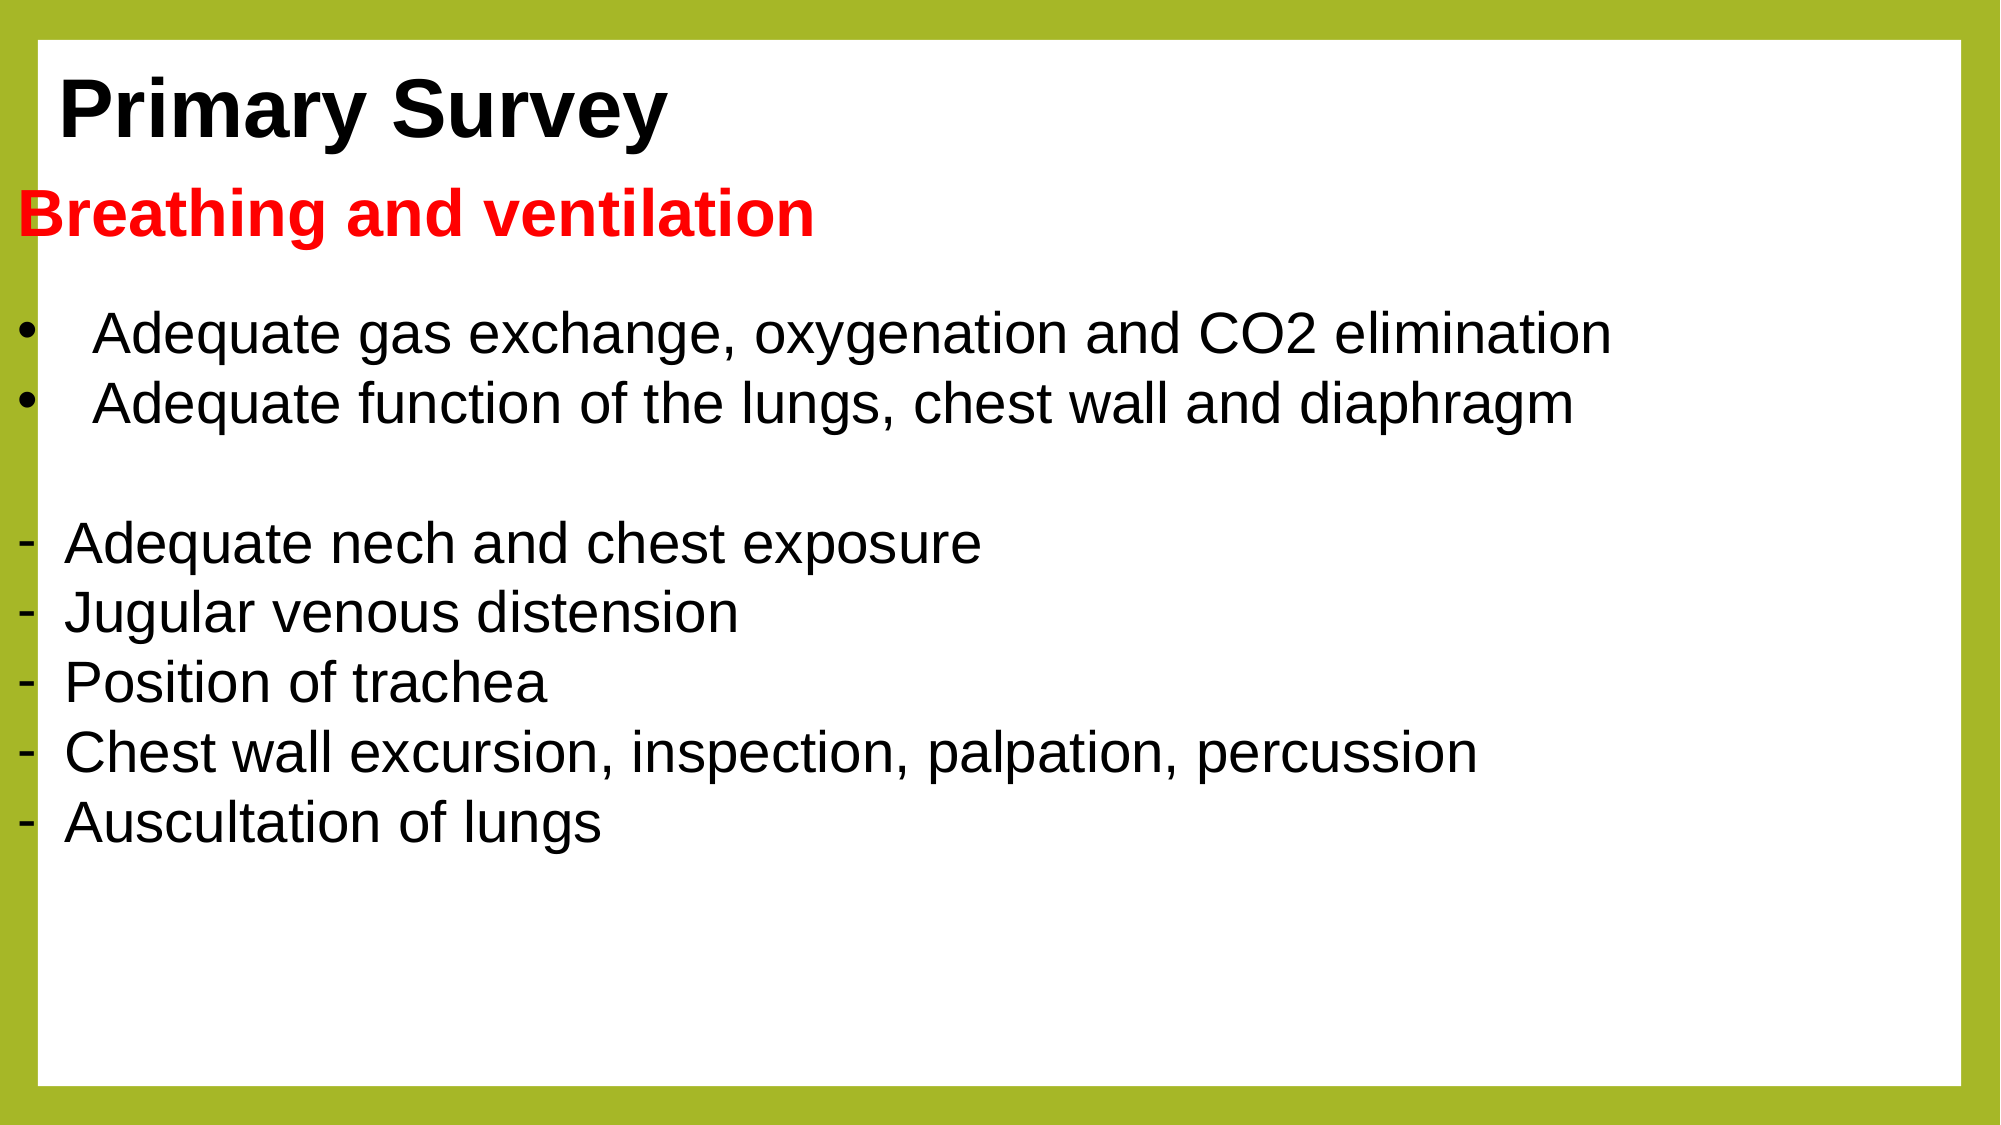

Primary Survey
Breathing and ventilation

Adequate gas exchange, oxygenation and CO2 elimination
Adequate function of the lungs, chest wall and diaphragm

Adequate nech and chest exposure
Jugular venous distension
Position of trachea
Chest wall excursion, inspection, palpation, percussion
Auscultation of lungs